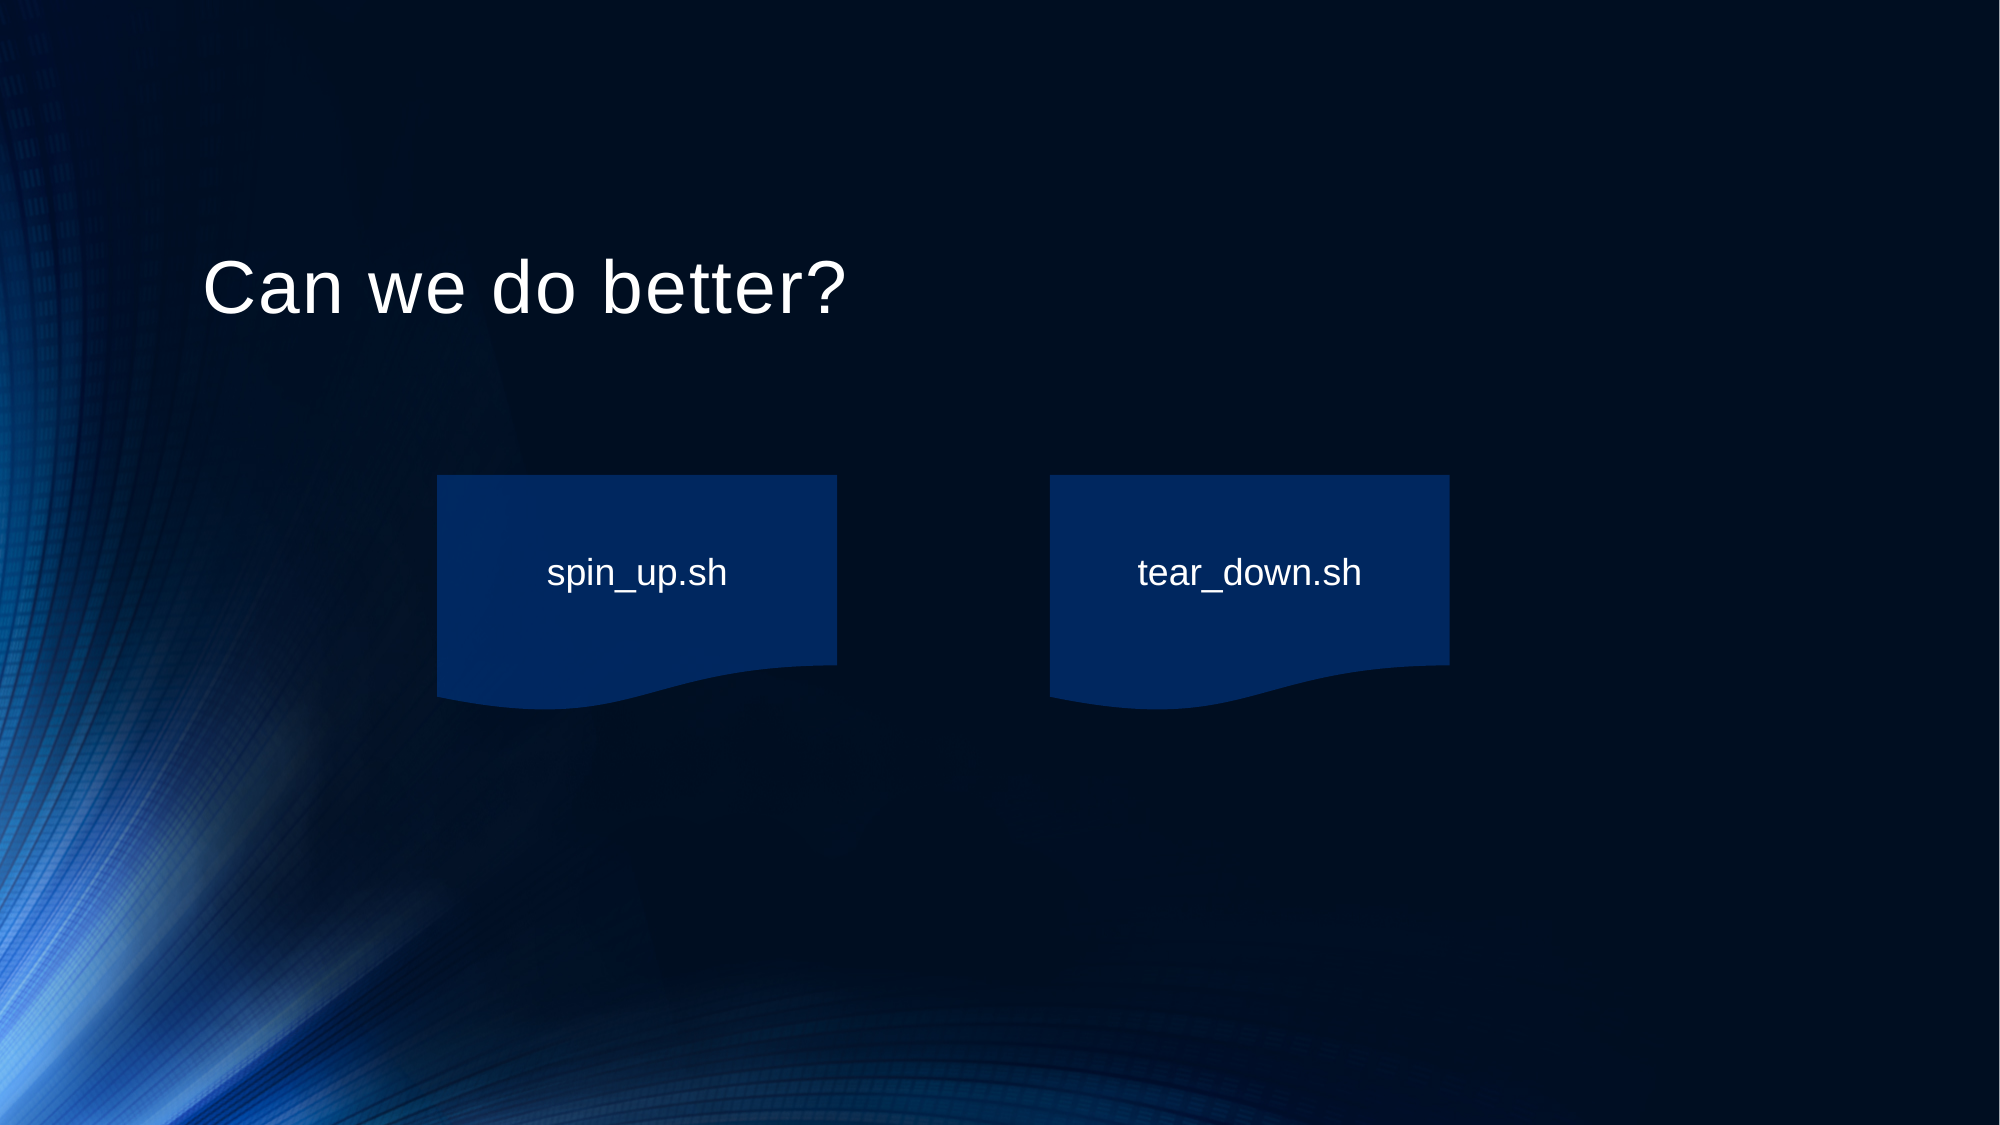

# Can we do better?
spin_up.sh
tear_down.sh